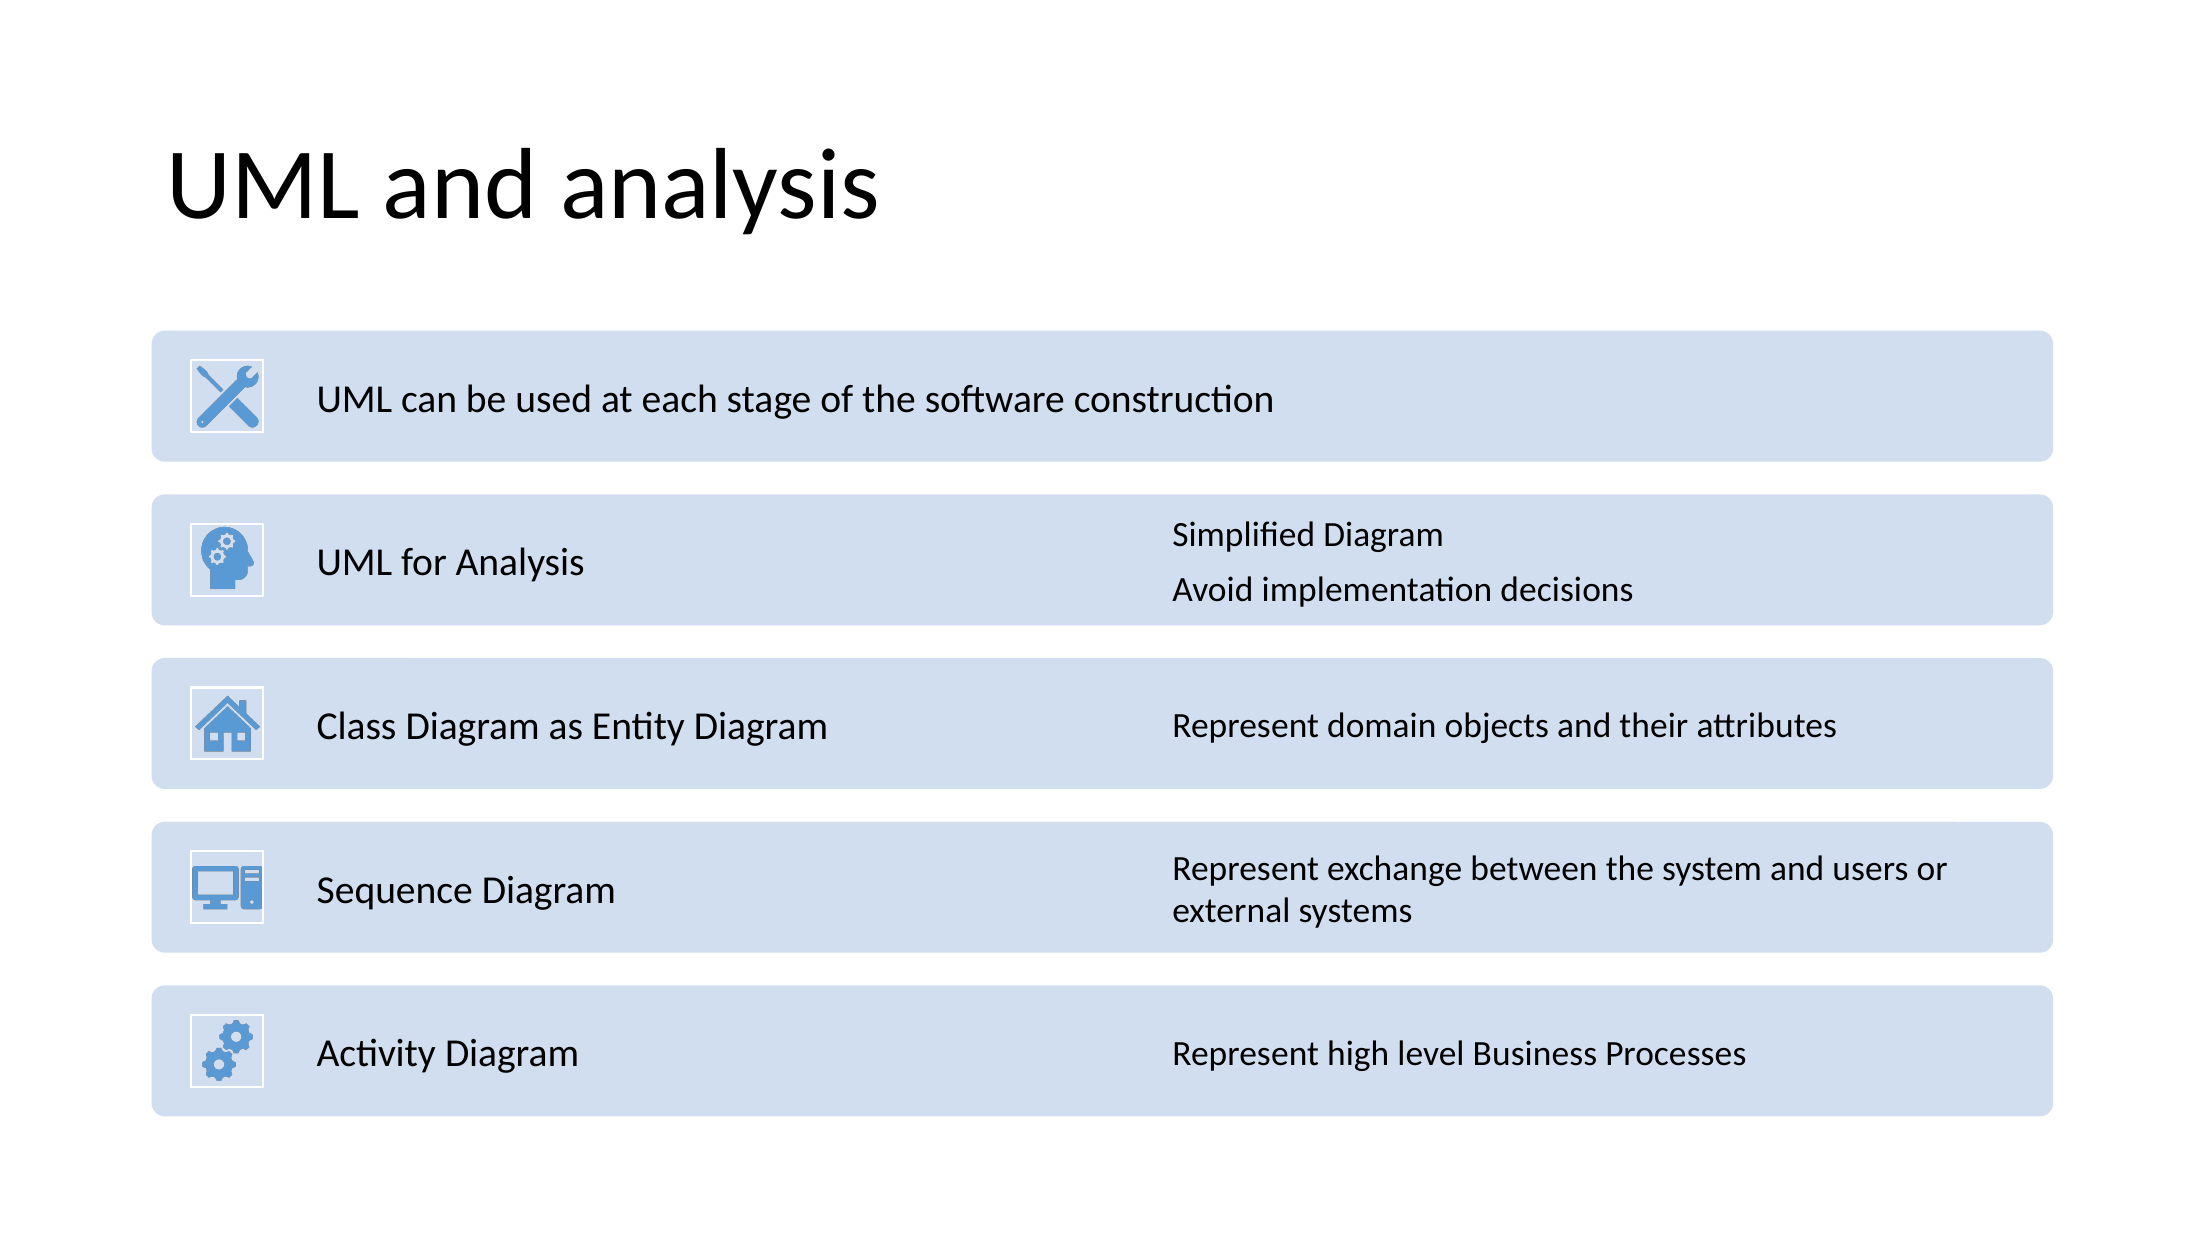

# UML and analysis
UML can be used at each stage of the software construction
UML for Analysis
Simplified Diagram
Avoid implementation decisions
Class Diagram as Entity Diagram
Represent domain objects and their attributes
Sequence Diagram
Represent exchange between the system and users or external systems
Activity Diagram
Represent high level Business Processes